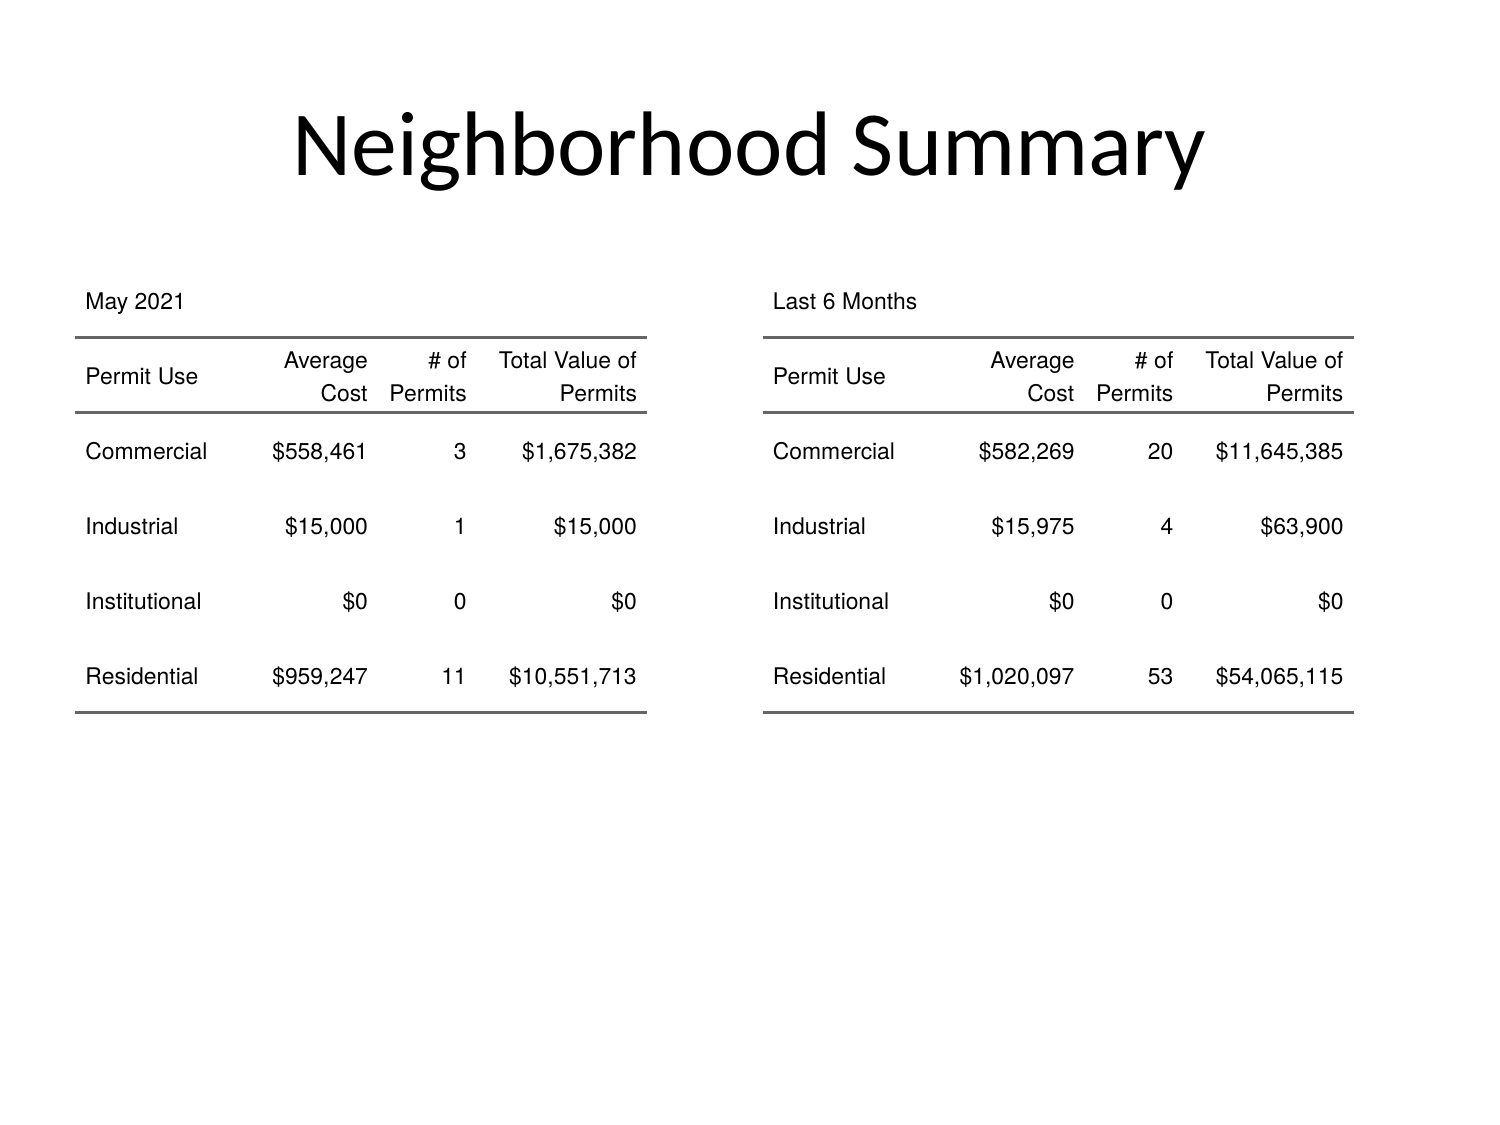

# Neighborhood Summary
| May 2021 | May 2021 | May 2021 | May 2021 |
| --- | --- | --- | --- |
| Permit Use | Average Cost | # of Permits | Total Value of Permits |
| Commercial | $558,461 | 3 | $1,675,382 |
| Industrial | $15,000 | 1 | $15,000 |
| Institutional | $0 | 0 | $0 |
| Residential | $959,247 | 11 | $10,551,713 |
| Last 6 Months | Last 6 Months | Last 6 Months | Last 6 Months |
| --- | --- | --- | --- |
| Permit Use | Average Cost | # of Permits | Total Value of Permits |
| Commercial | $582,269 | 20 | $11,645,385 |
| Industrial | $15,975 | 4 | $63,900 |
| Institutional | $0 | 0 | $0 |
| Residential | $1,020,097 | 53 | $54,065,115 |